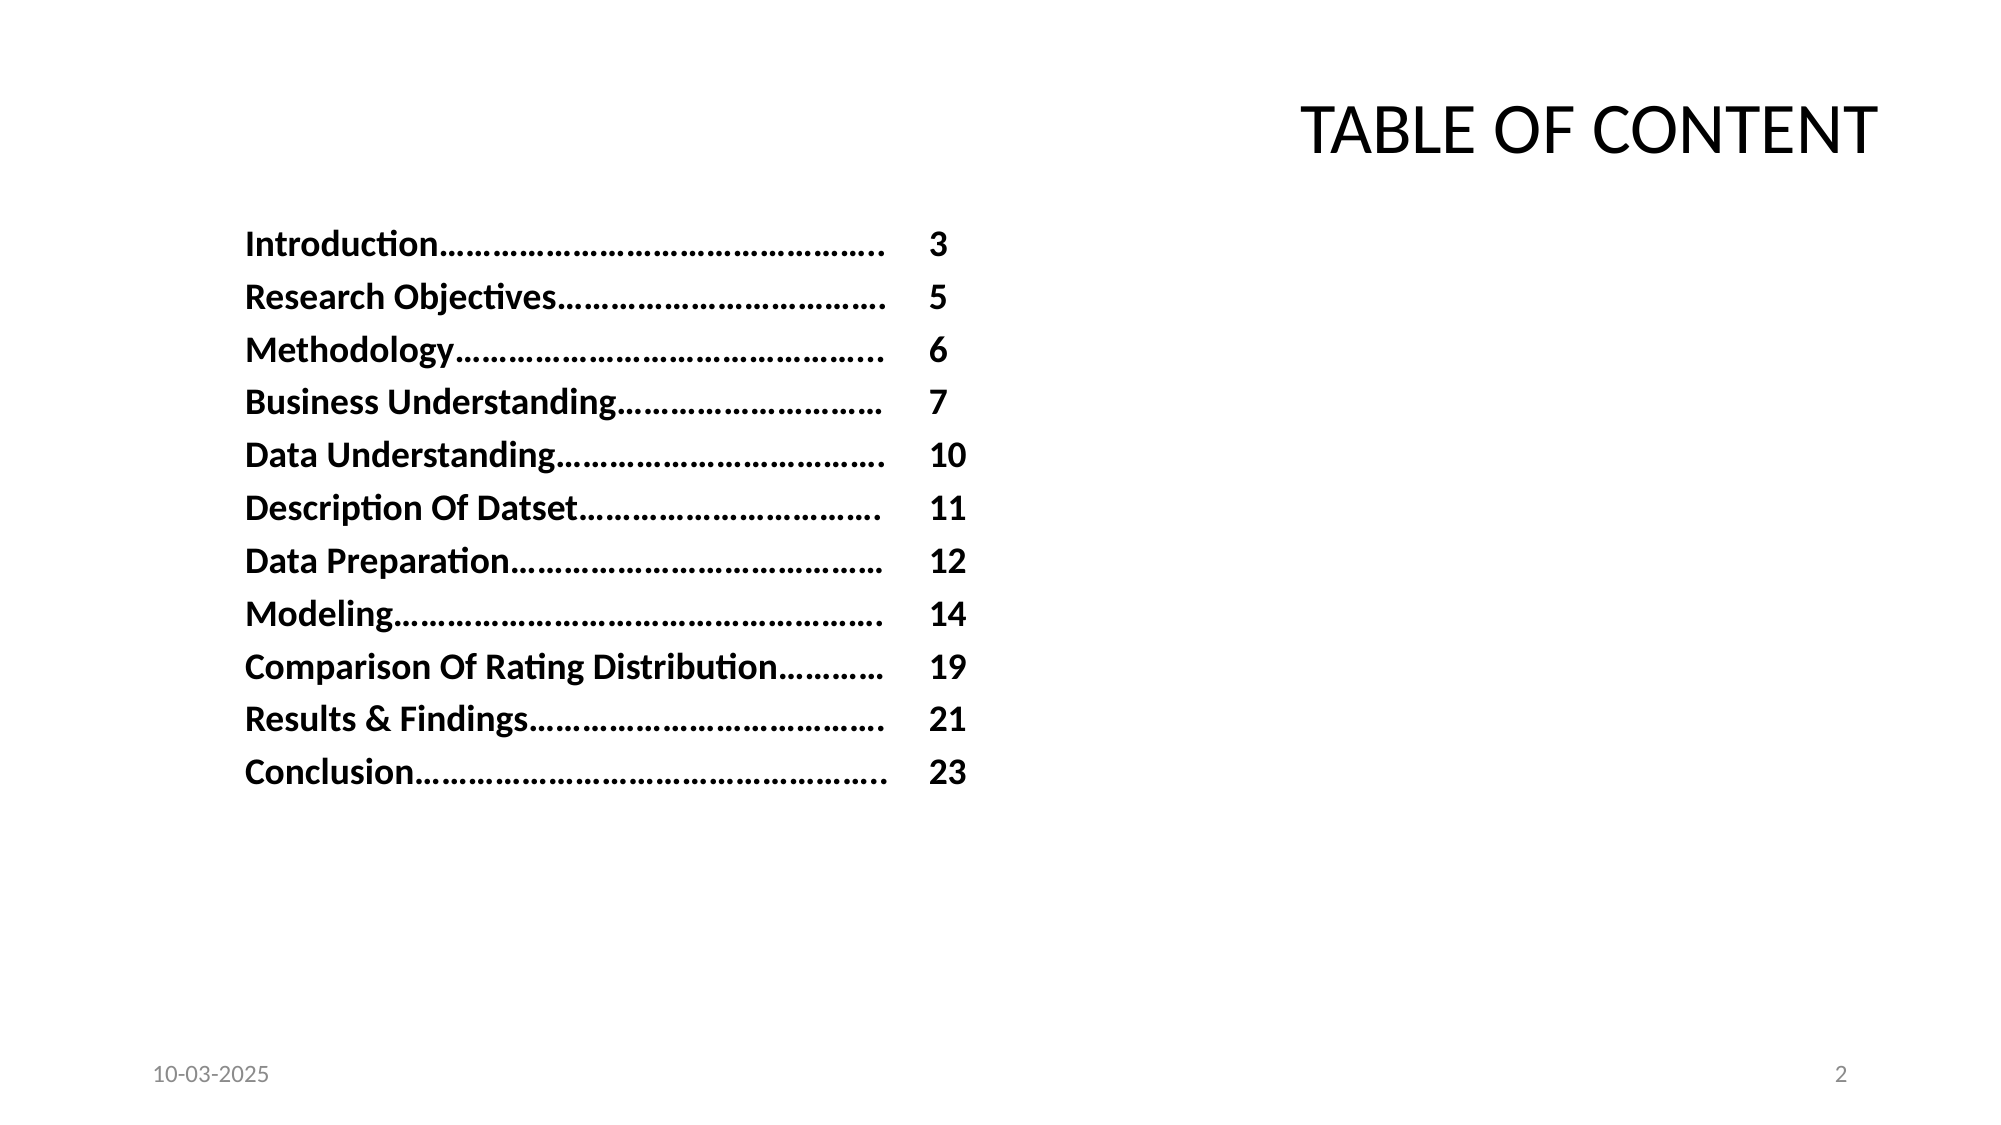

# TABLE OF CONTENT
| Introduction………………………………………….. | 3 |
| --- | --- |
| Research Objectives………………………………. | 5 |
| Methodology………………………………………... | 6 |
| Business Understanding………………………… | 7 |
| Data Understanding………………………………. | 10 |
| Description Of Datset……………………………. | 11 |
| Data Preparation…………………………………… | 12 |
| Modeling………………………………………………. | 14 |
| Comparison Of Rating Distribution………… | 19 |
| Results & Findings…………………………………. | 21 |
| Conclusion…………………………………………….. | 23 |
10-03-2025
2